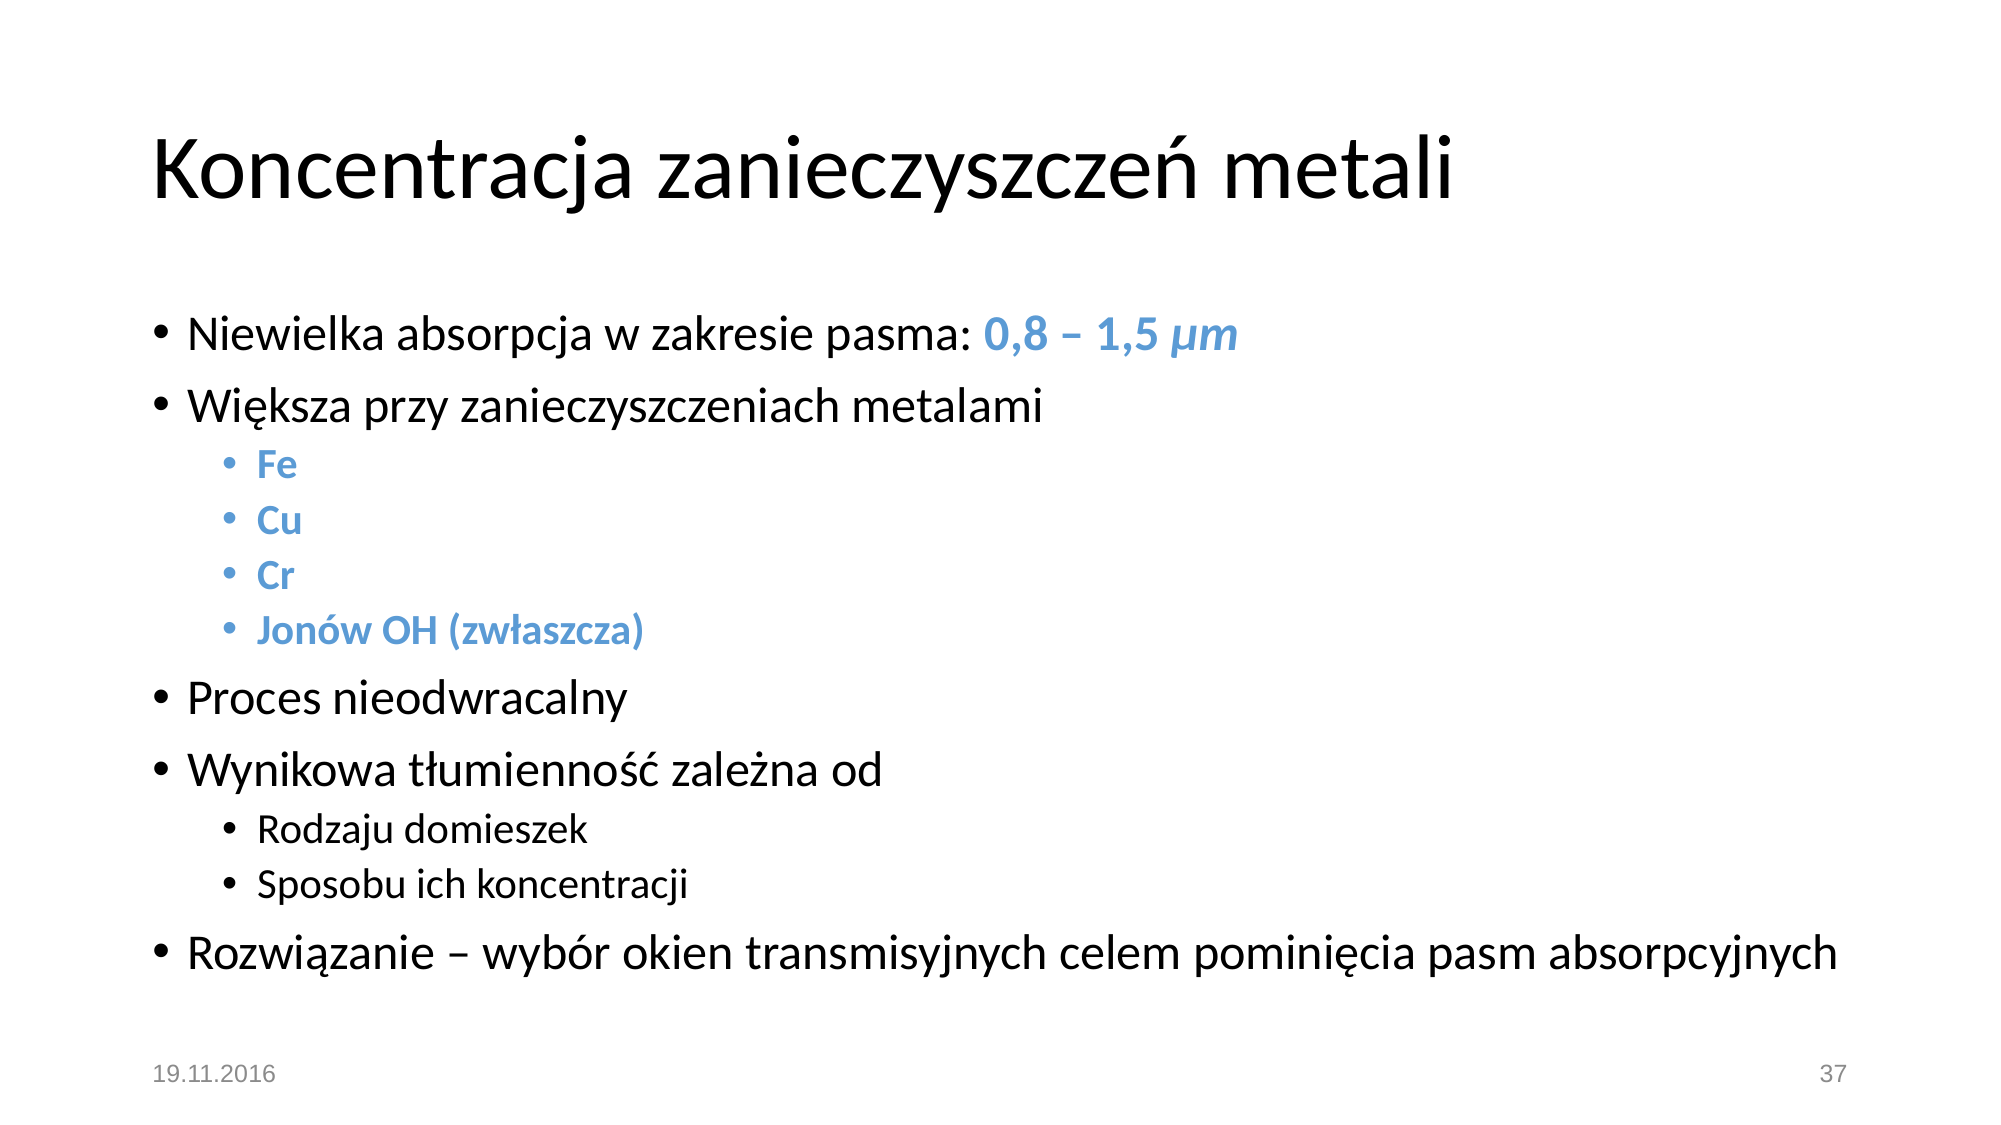

# Koncentracja zanieczyszczeń metali
Niewielka absorpcja w zakresie pasma: 0,8 – 1,5 µm
Większa przy zanieczyszczeniach metalami
Fe
Cu
Cr
Jonów OH (zwłaszcza)
Proces nieodwracalny
Wynikowa tłumienność zależna od
Rodzaju domieszek
Sposobu ich koncentracji
Rozwiązanie – wybór okien transmisyjnych celem pominięcia pasm absorpcyjnych
19.11.2016
37